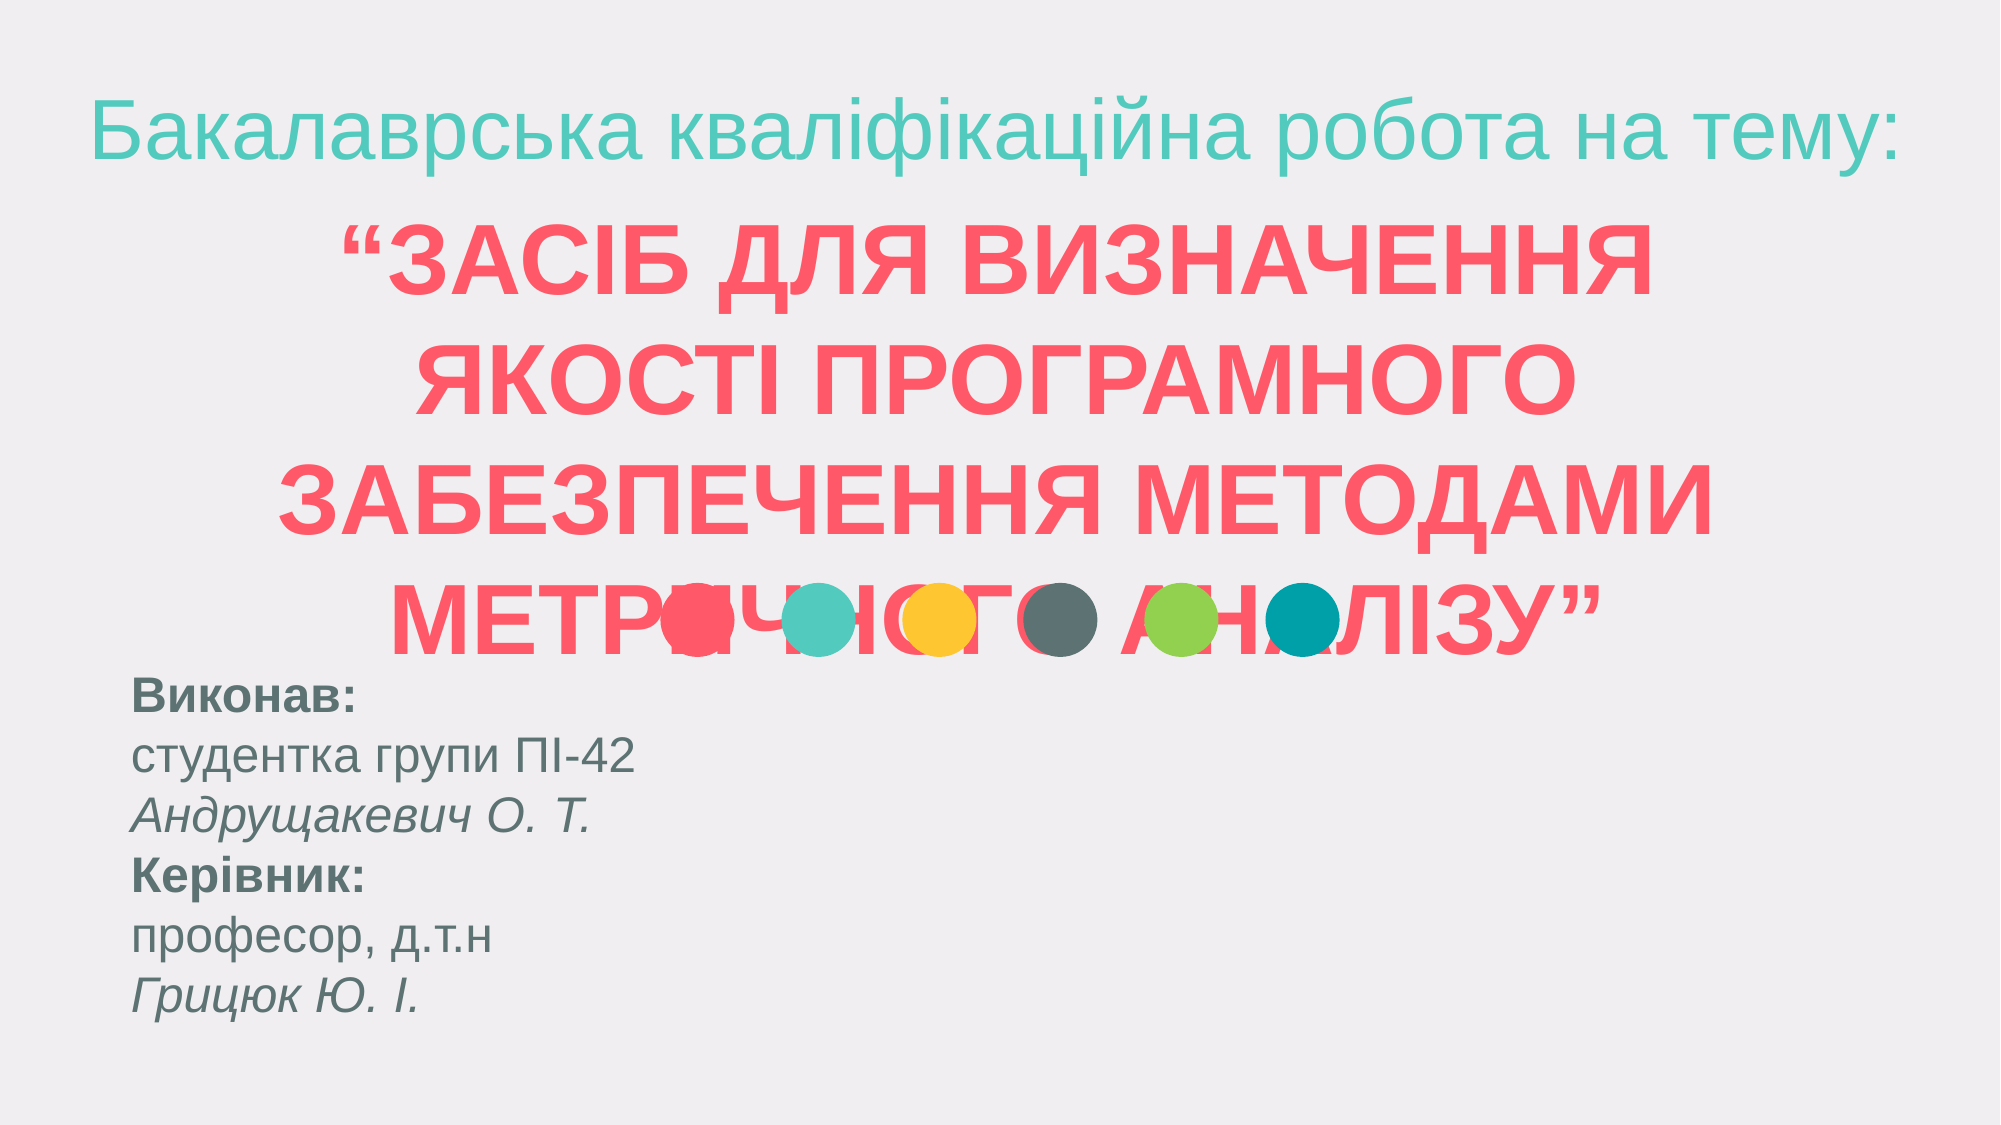

Бакалаврська кваліфікаційна робота на тему:
“ЗАСІБ ДЛЯ ВИЗНАЧЕННЯ ЯКОСТІ ПРОГРАМНОГО ЗАБЕЗПЕЧЕННЯ МЕТОДАМИ МЕТРИЧНОГО АНАЛІЗУ”

Виконав:
студентка групи ПІ-42
Андрущакевич О. Т.
Керівник:
професор, д.т.н
Грицюк Ю. І.